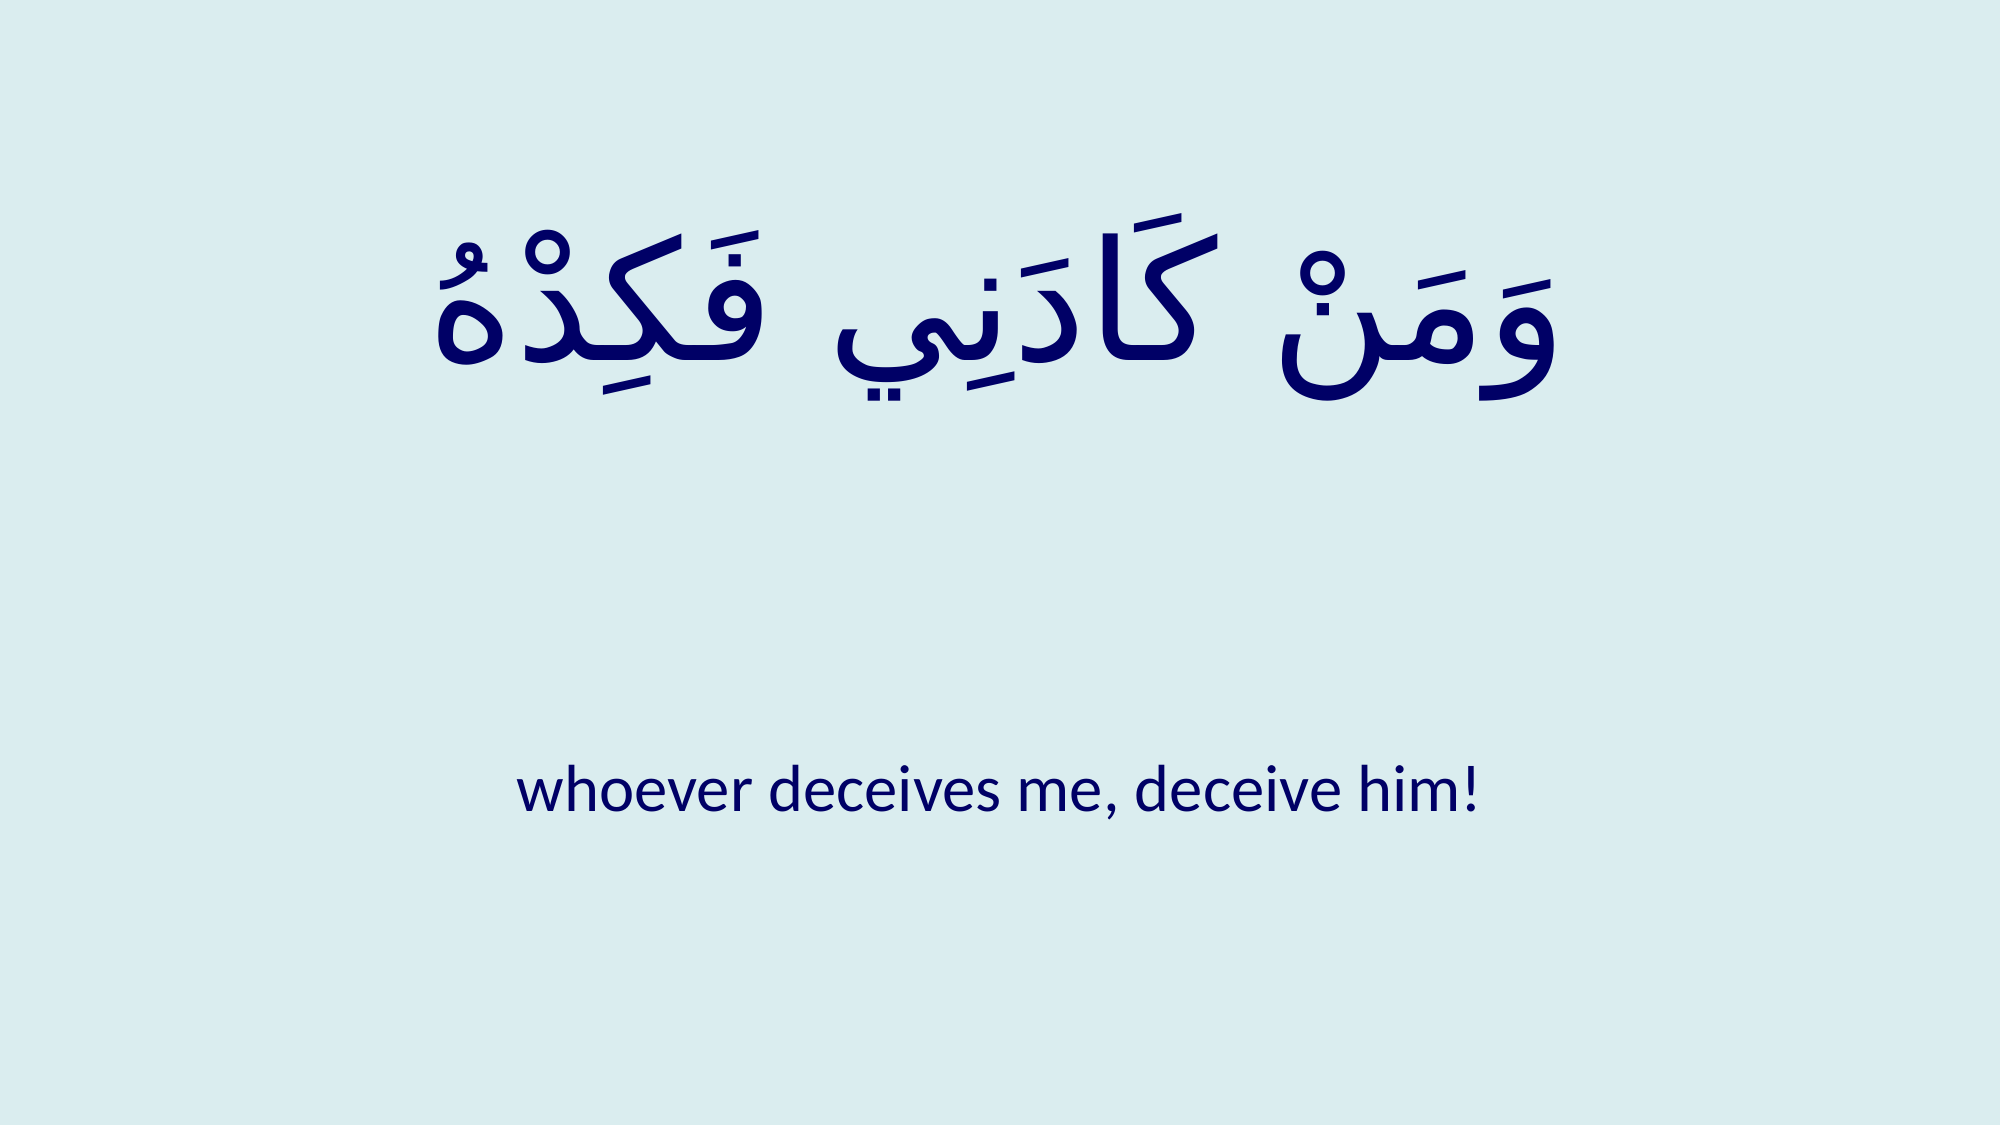

# وَمَنْ كَادَنِي فَكِدْهُ
whoever deceives me, deceive him!